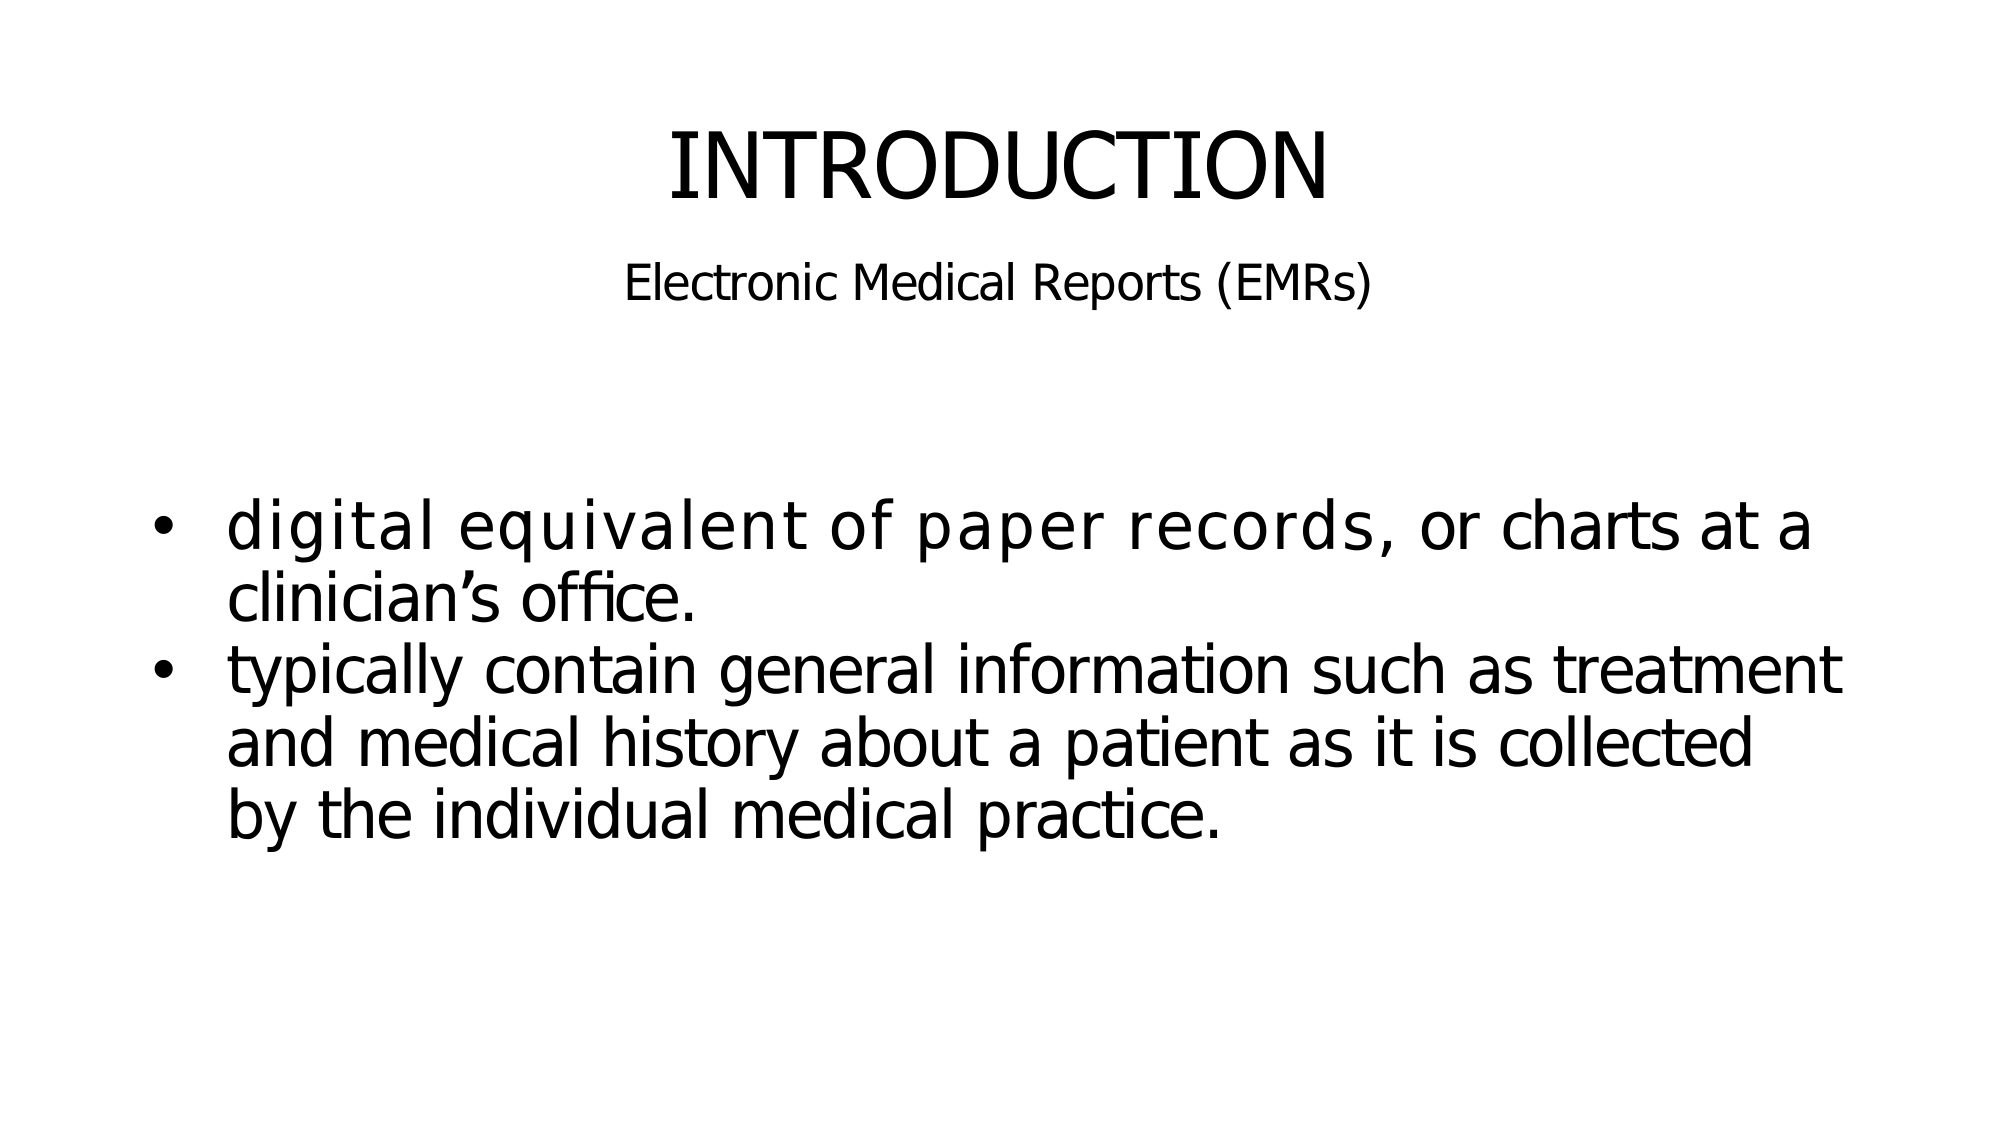

# INTRODUCTION
Electronic Medical Reports (EMRs)
digital equivalent of paper records, or charts at a clinician’s office.
typically contain general information such as treatment and medical history about a patient as it is collected by the individual medical practice.